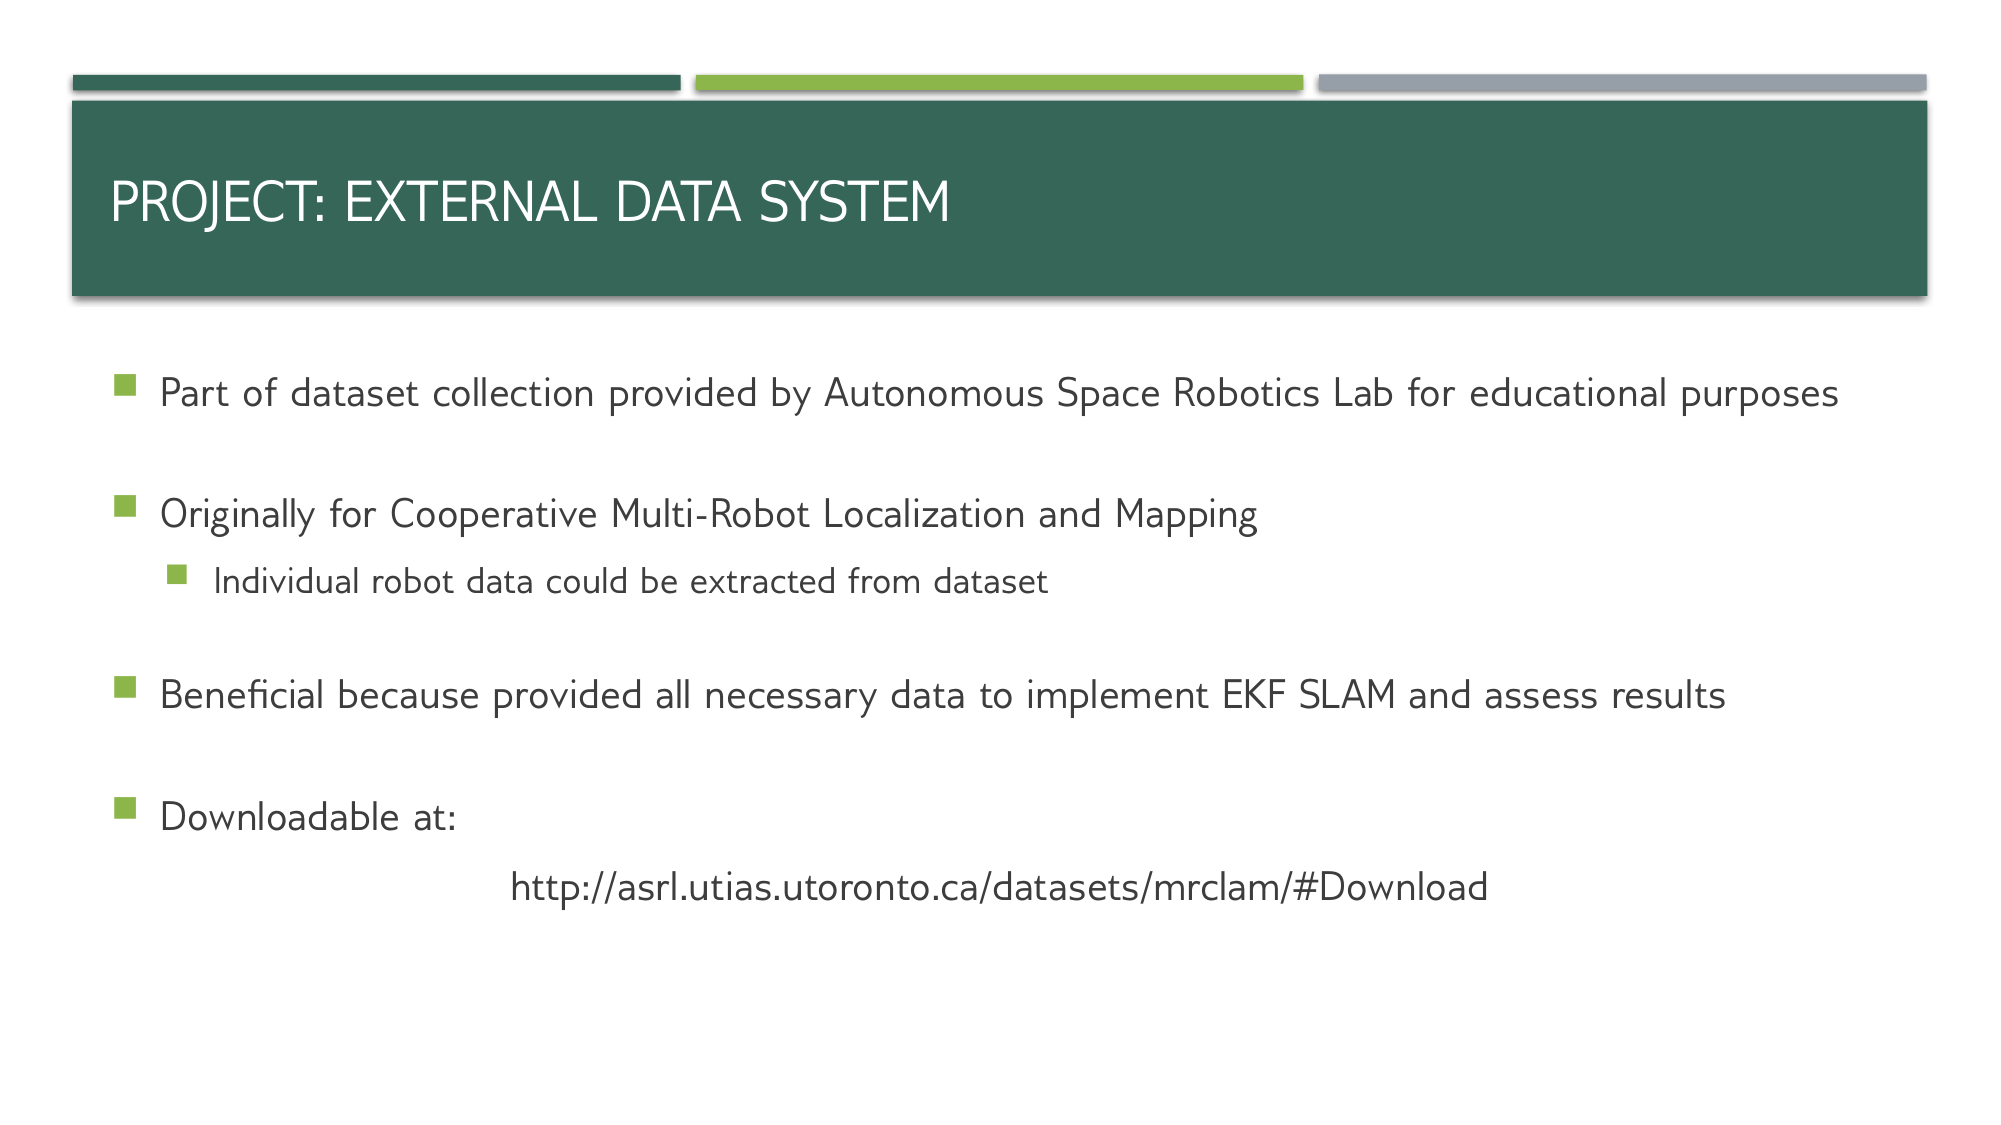

# PROJECT: External Data System
Part of dataset collection provided by Autonomous Space Robotics Lab for educational purposes
Originally for Cooperative Multi-Robot Localization and Mapping
Individual robot data could be extracted from dataset
Beneficial because provided all necessary data to implement EKF SLAM and assess results
Downloadable at:
http://asrl.utias.utoronto.ca/datasets/mrclam/#Download